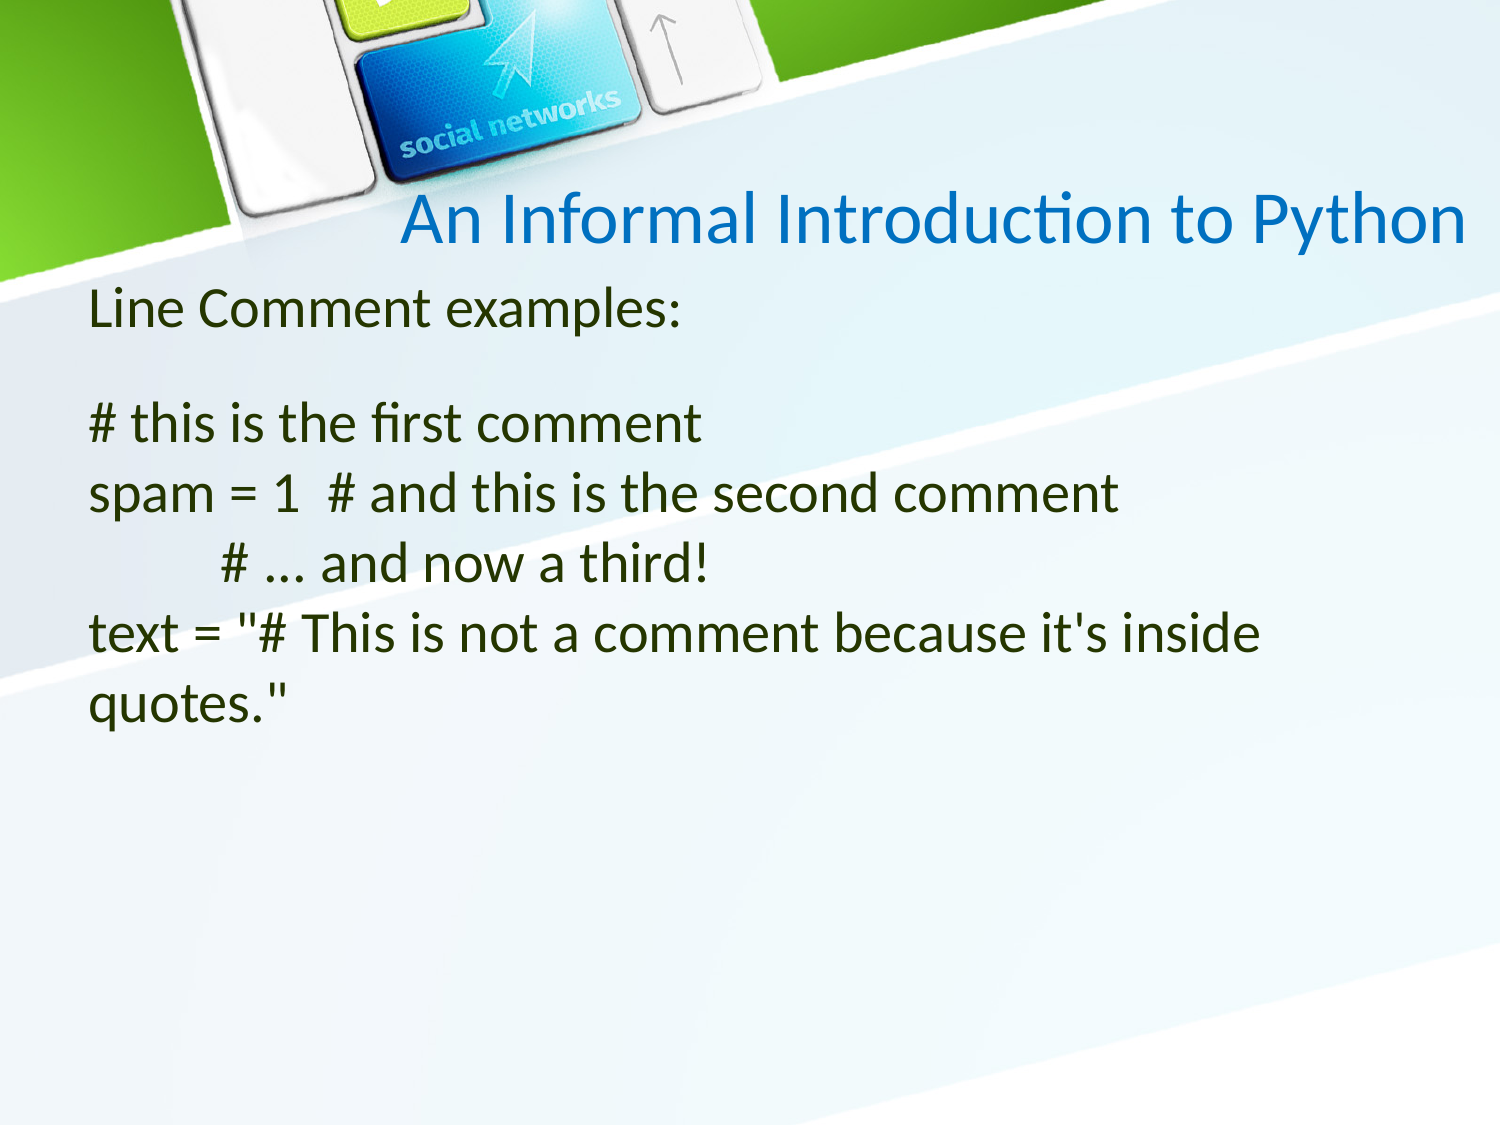

An Informal Introduction to Python
Line Comment examples:

# this is the first comment
spam = 1  # and this is the second comment
          # ... and now a third!
text = "# This is not a comment because it's inside quotes."